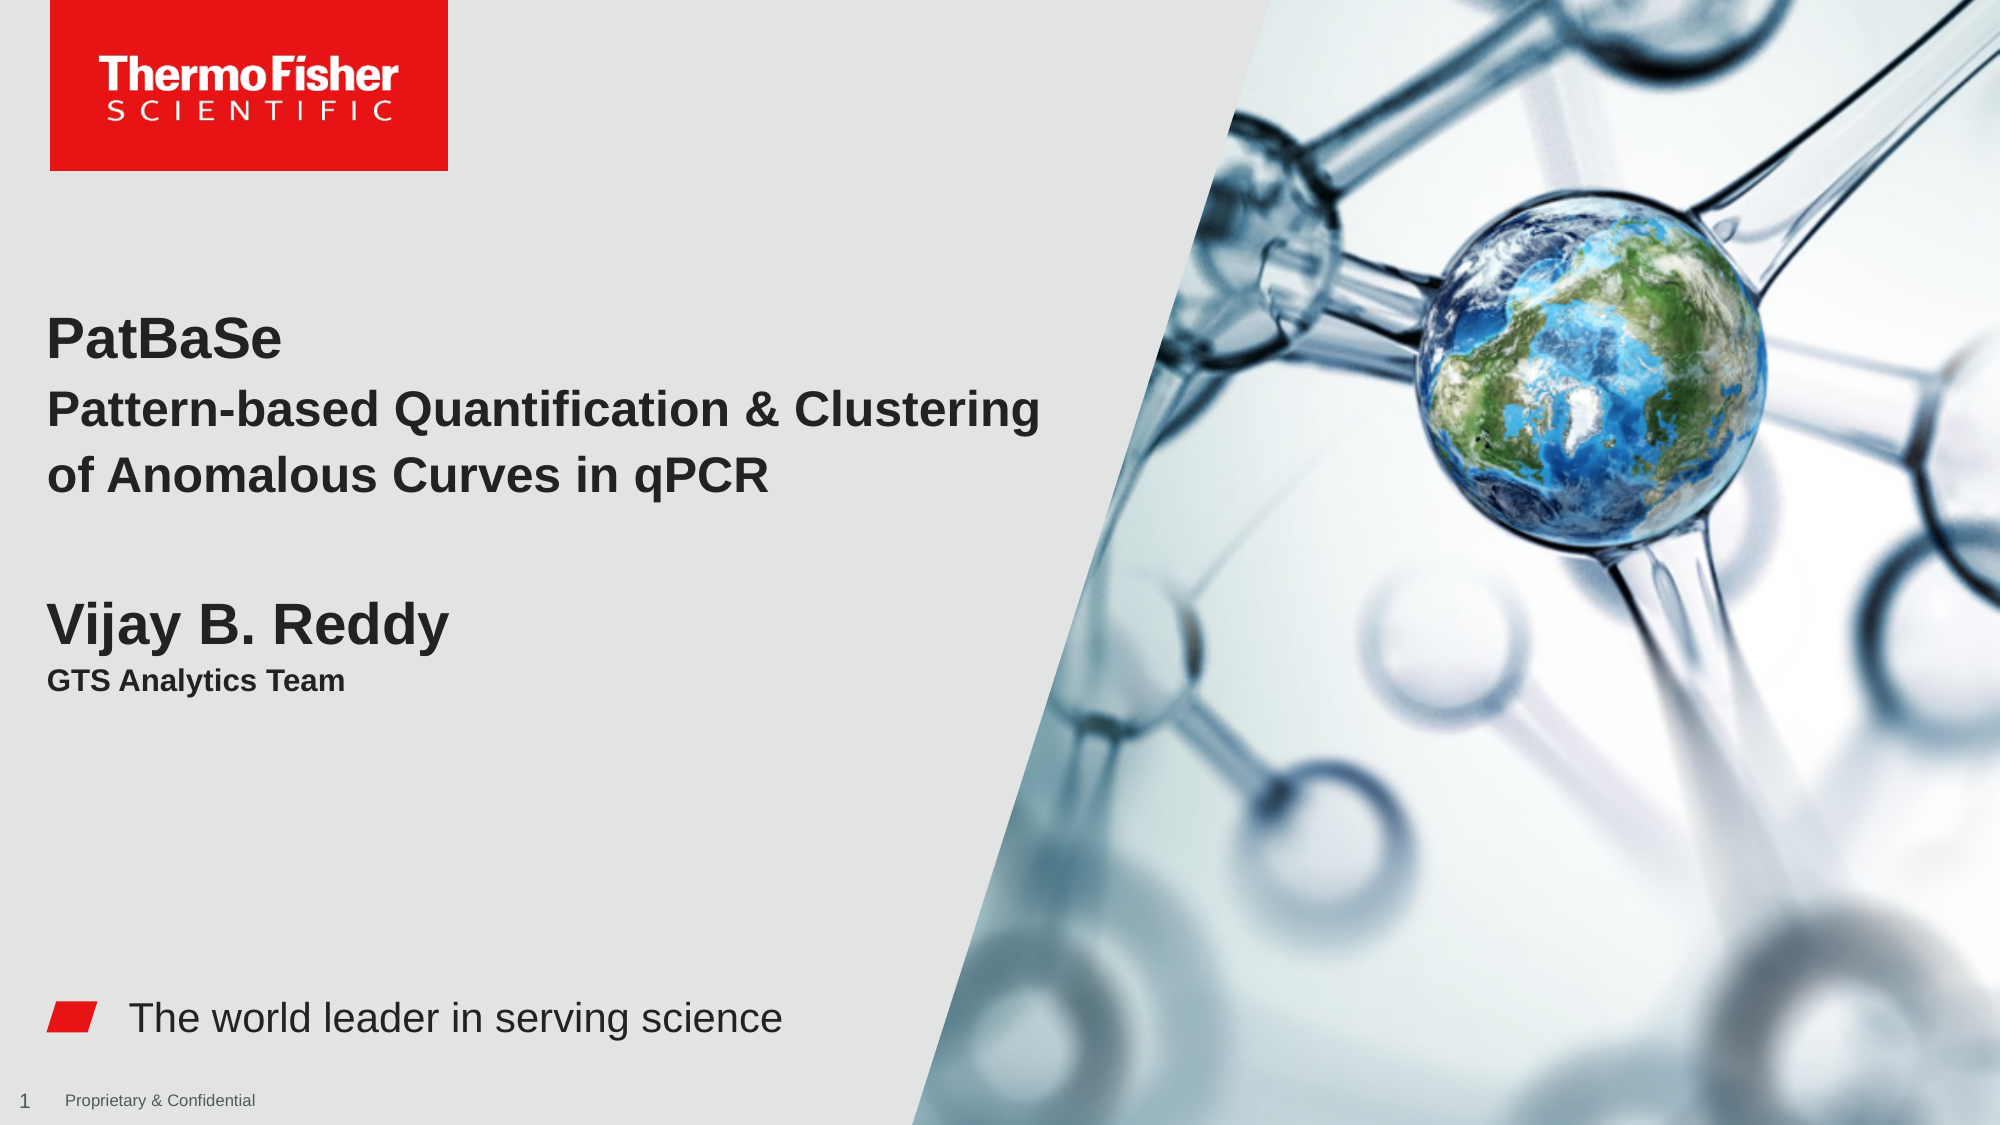

# PatBaSe Pattern-based Quantification & Clustering of Anomalous Curves in qPCR Vijay B. Reddy GTS Analytics Team
1
Proprietary & Confidential